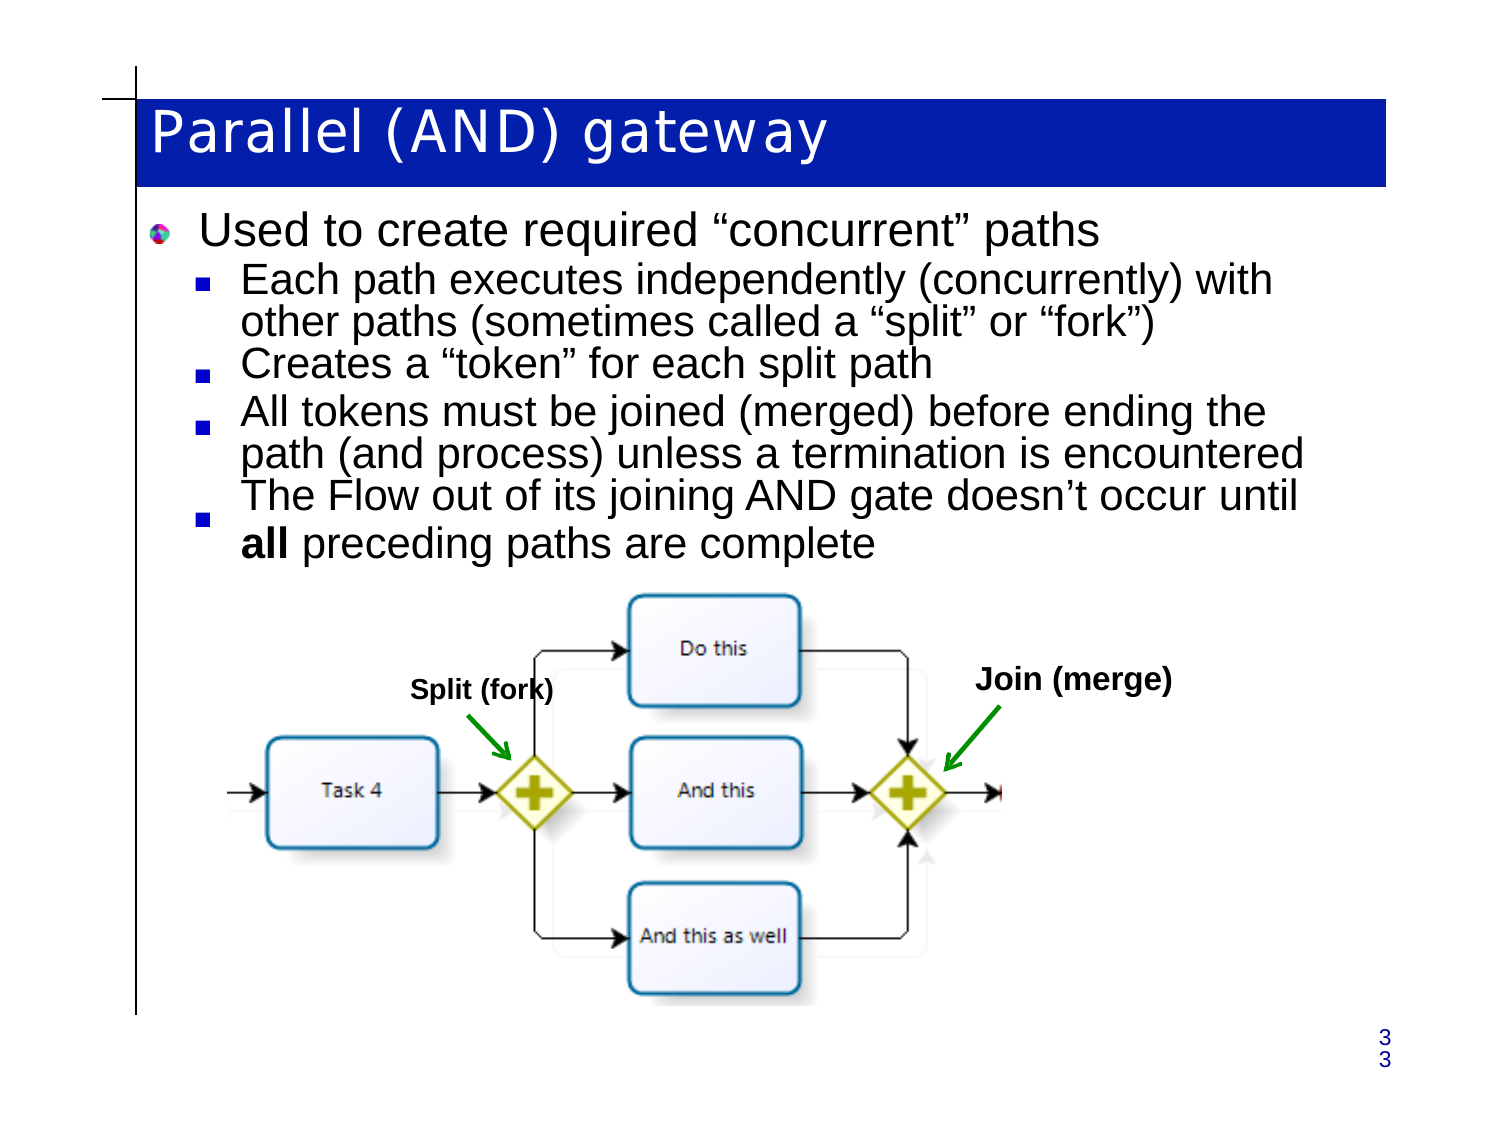

|  |  |
| --- | --- |
|  | Parallel (AND) gateway |
|  | Used to create required “concurrent” paths Each path executes independently (concurrently) with other paths (sometimes called a “split” or “fork”) Creates a “token” for each split path All tokens must be joined (merged) before ending the path (and process) unless a termination is encountered The Flow out of its joining AND gate doesn’t occur until all preceding paths are complete Split (fork) Join (merge) |

33